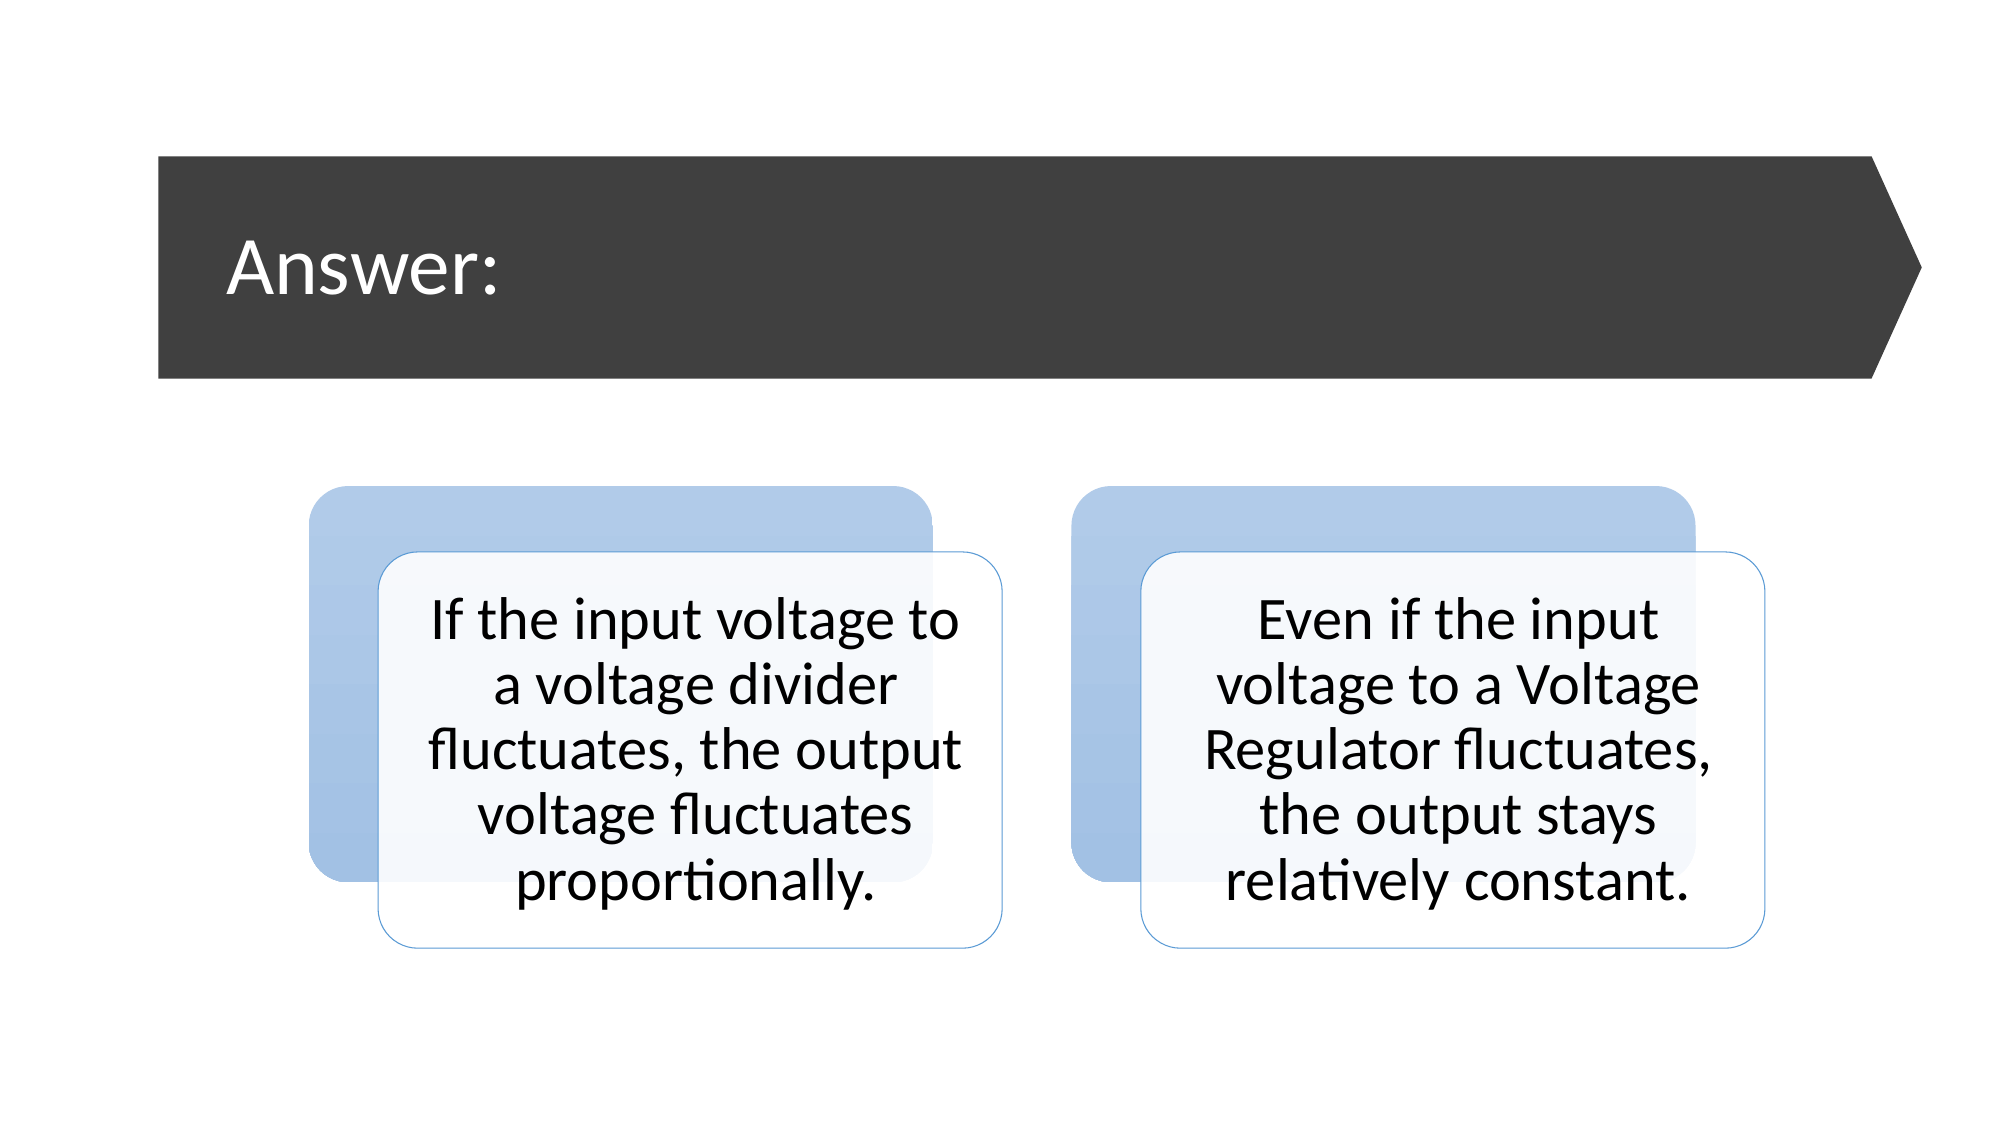

# Answer:
If the input voltage to a voltage divider fluctuates, the output voltage fluctuates proportionally.
Even if the input voltage to a Voltage Regulator fluctuates, the output stays relatively constant.